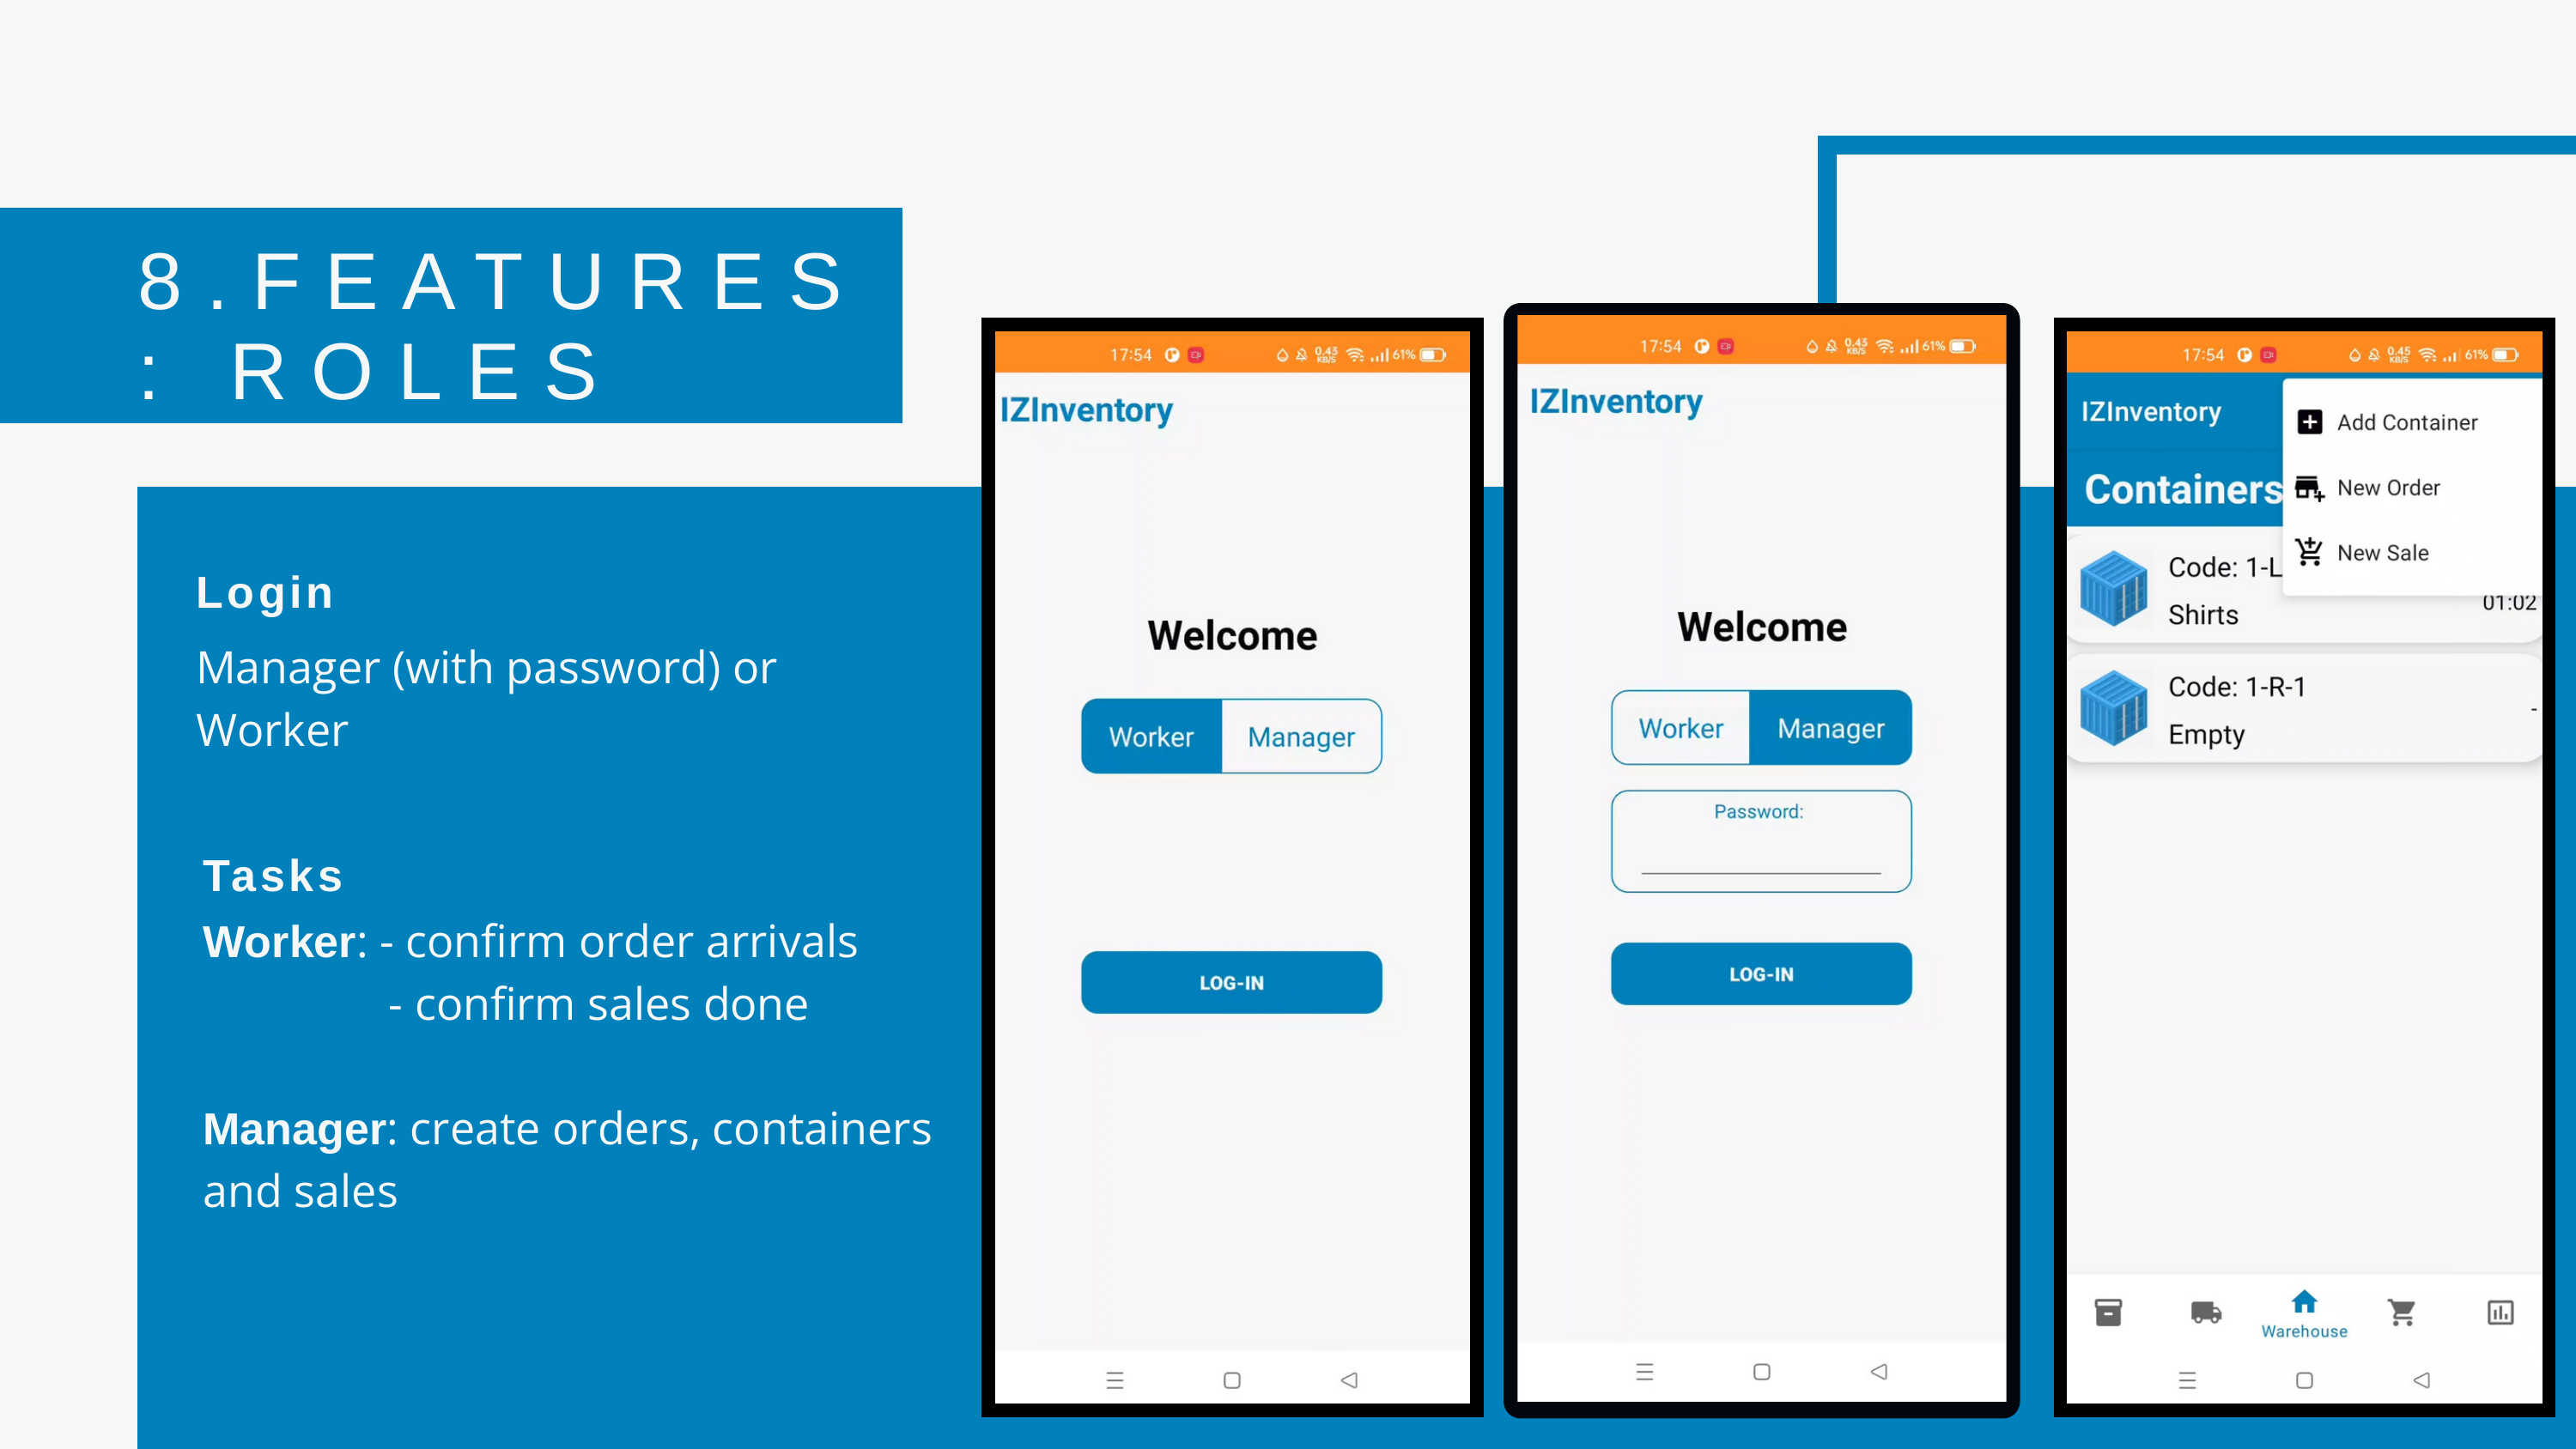

8.FEATURES: ROLES

Login
Manager (with password) or Worker
Tasks
Worker: - confirm order arrivals
                - confirm sales done

Manager: create orders, containers and sales